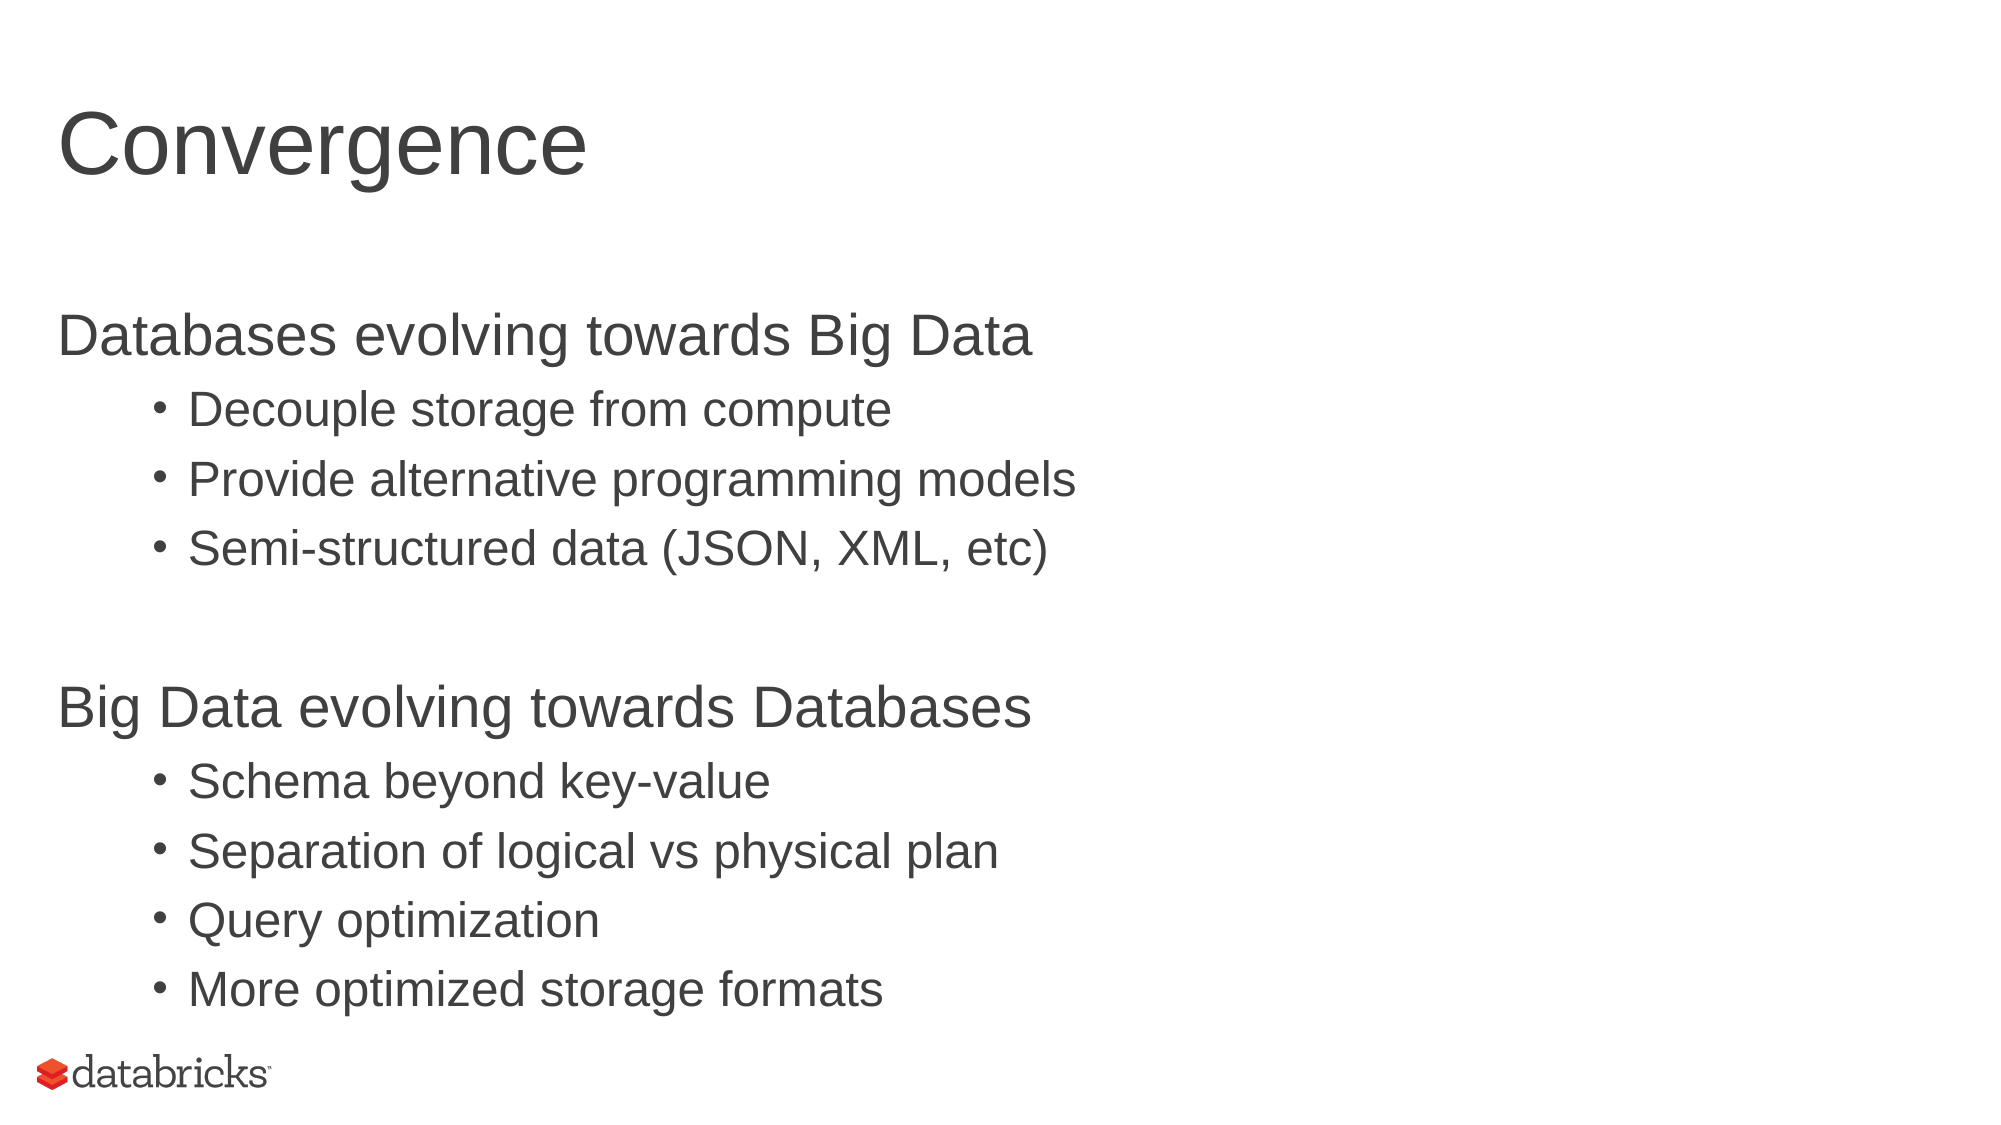

# Convergence
Databases evolving towards Big Data
Decouple storage from compute
Provide alternative programming models
Semi-structured data (JSON, XML, etc)

Big Data evolving towards Databases
Schema beyond key-value
Separation of logical vs physical plan
Query optimization
More optimized storage formats